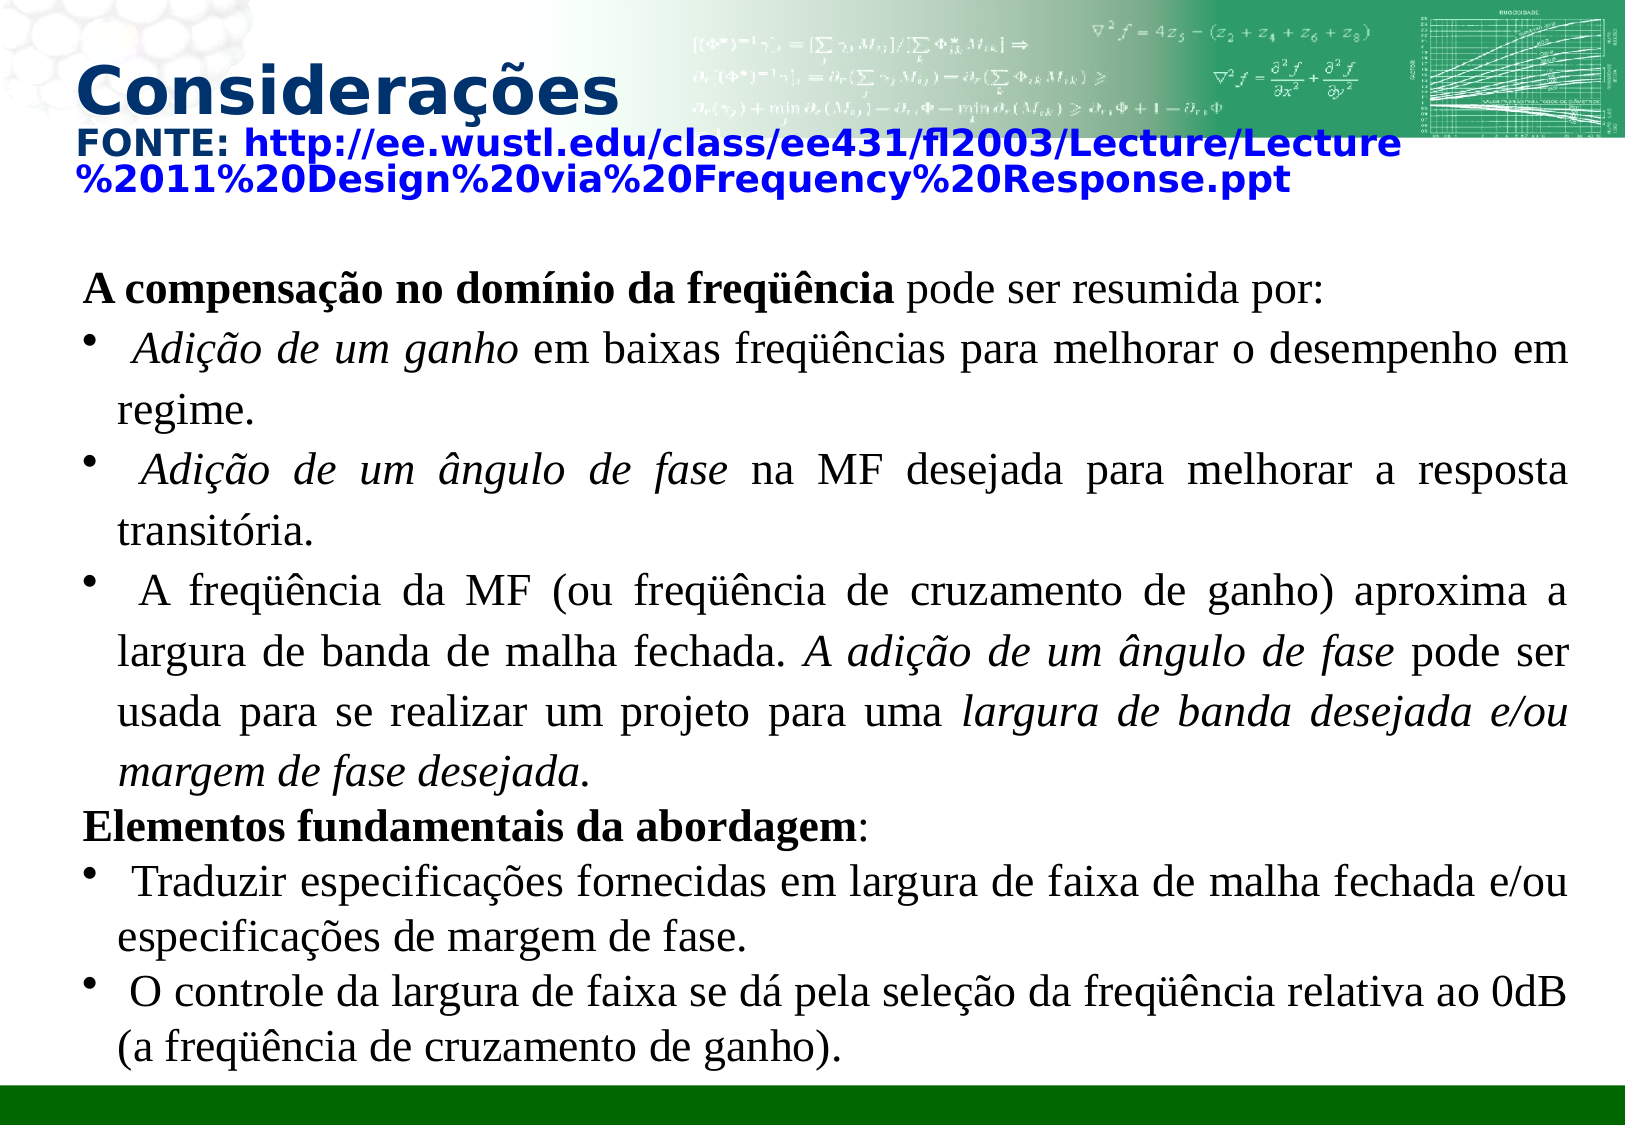

# Considerações FONTE: http://ee.wustl.edu/class/ee431/fl2003/Lecture/Lecture%2011%20Design%20via%20Frequency%20Response.ppt
A compensação no domínio da freqüência pode ser resumida por:
 Adição de um ganho em baixas freqüências para melhorar o desempenho em regime.
 Adição de um ângulo de fase na MF desejada para melhorar a resposta transitória.
 A freqüência da MF (ou freqüência de cruzamento de ganho) aproxima a largura de banda de malha fechada. A adição de um ângulo de fase pode ser usada para se realizar um projeto para uma largura de banda desejada e/ou margem de fase desejada.
Elementos fundamentais da abordagem:
 Traduzir especificações fornecidas em largura de faixa de malha fechada e/ou especificações de margem de fase.
 O controle da largura de faixa se dá pela seleção da freqüência relativa ao 0dB (a freqüência de cruzamento de ganho).